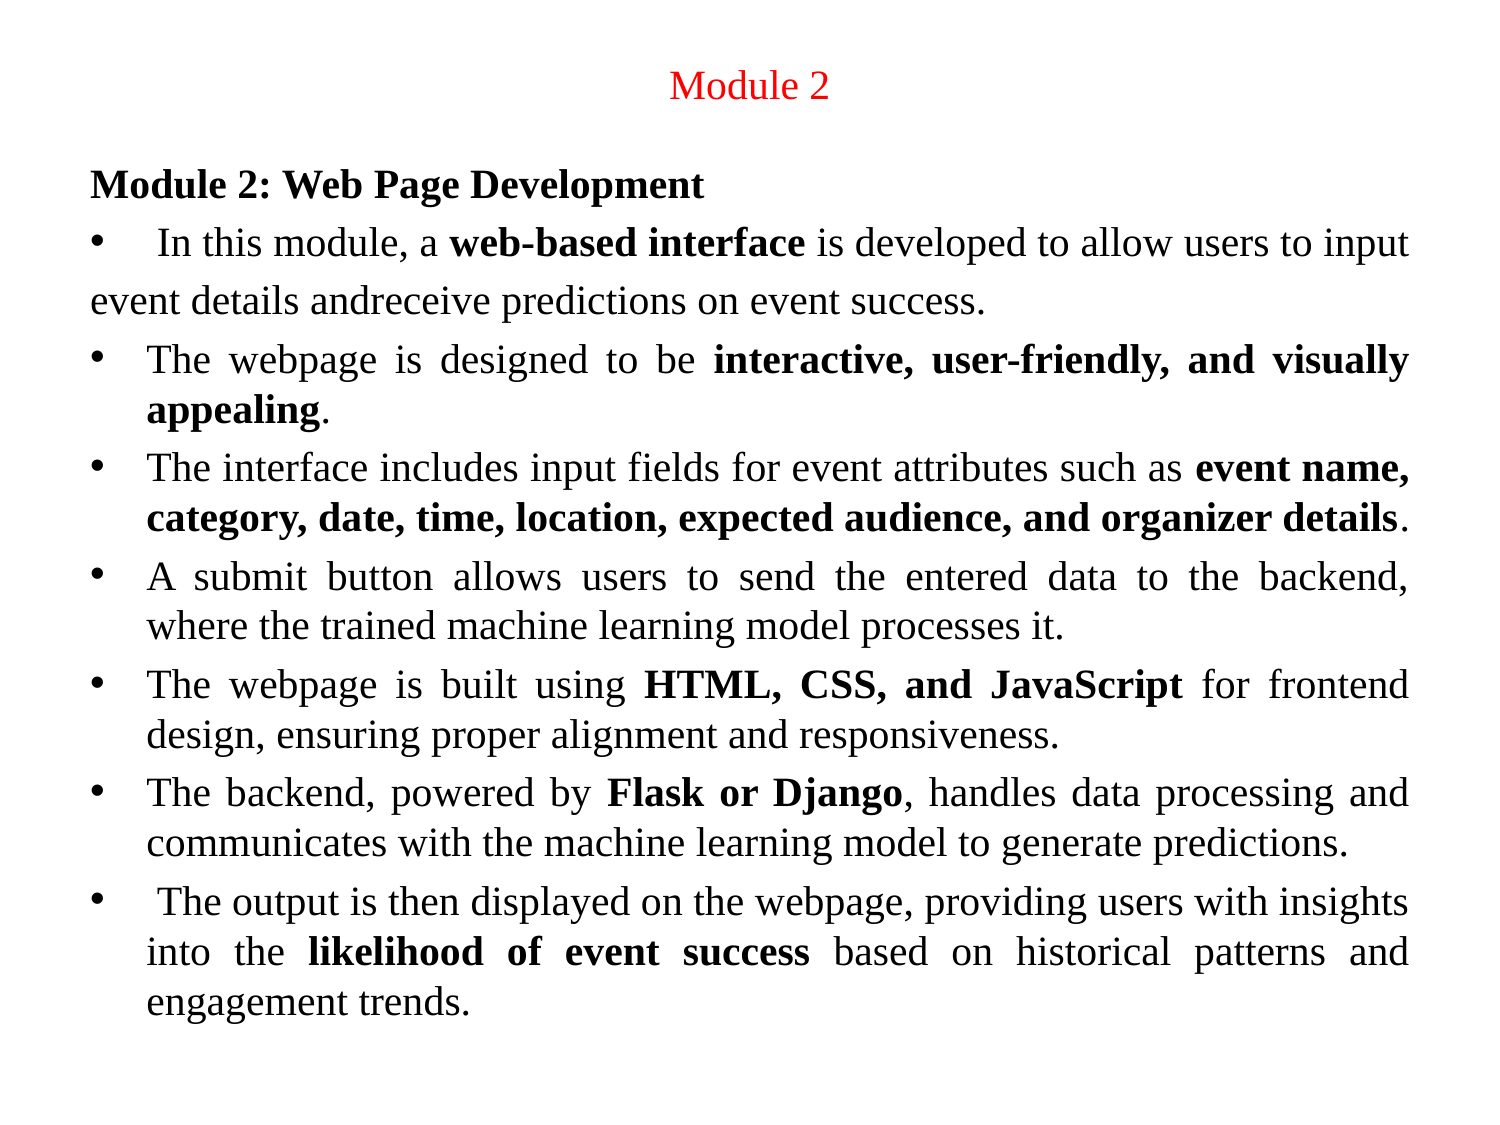

# Module 2
Module 2: Web Page Development
 In this module, a web-based interface is developed to allow users to input
event details andreceive predictions on event success.
The webpage is designed to be interactive, user-friendly, and visually appealing.
The interface includes input fields for event attributes such as event name, category, date, time, location, expected audience, and organizer details.
A submit button allows users to send the entered data to the backend, where the trained machine learning model processes it.
The webpage is built using HTML, CSS, and JavaScript for frontend design, ensuring proper alignment and responsiveness.
The backend, powered by Flask or Django, handles data processing and communicates with the machine learning model to generate predictions.
 The output is then displayed on the webpage, providing users with insights into the likelihood of event success based on historical patterns and engagement trends.